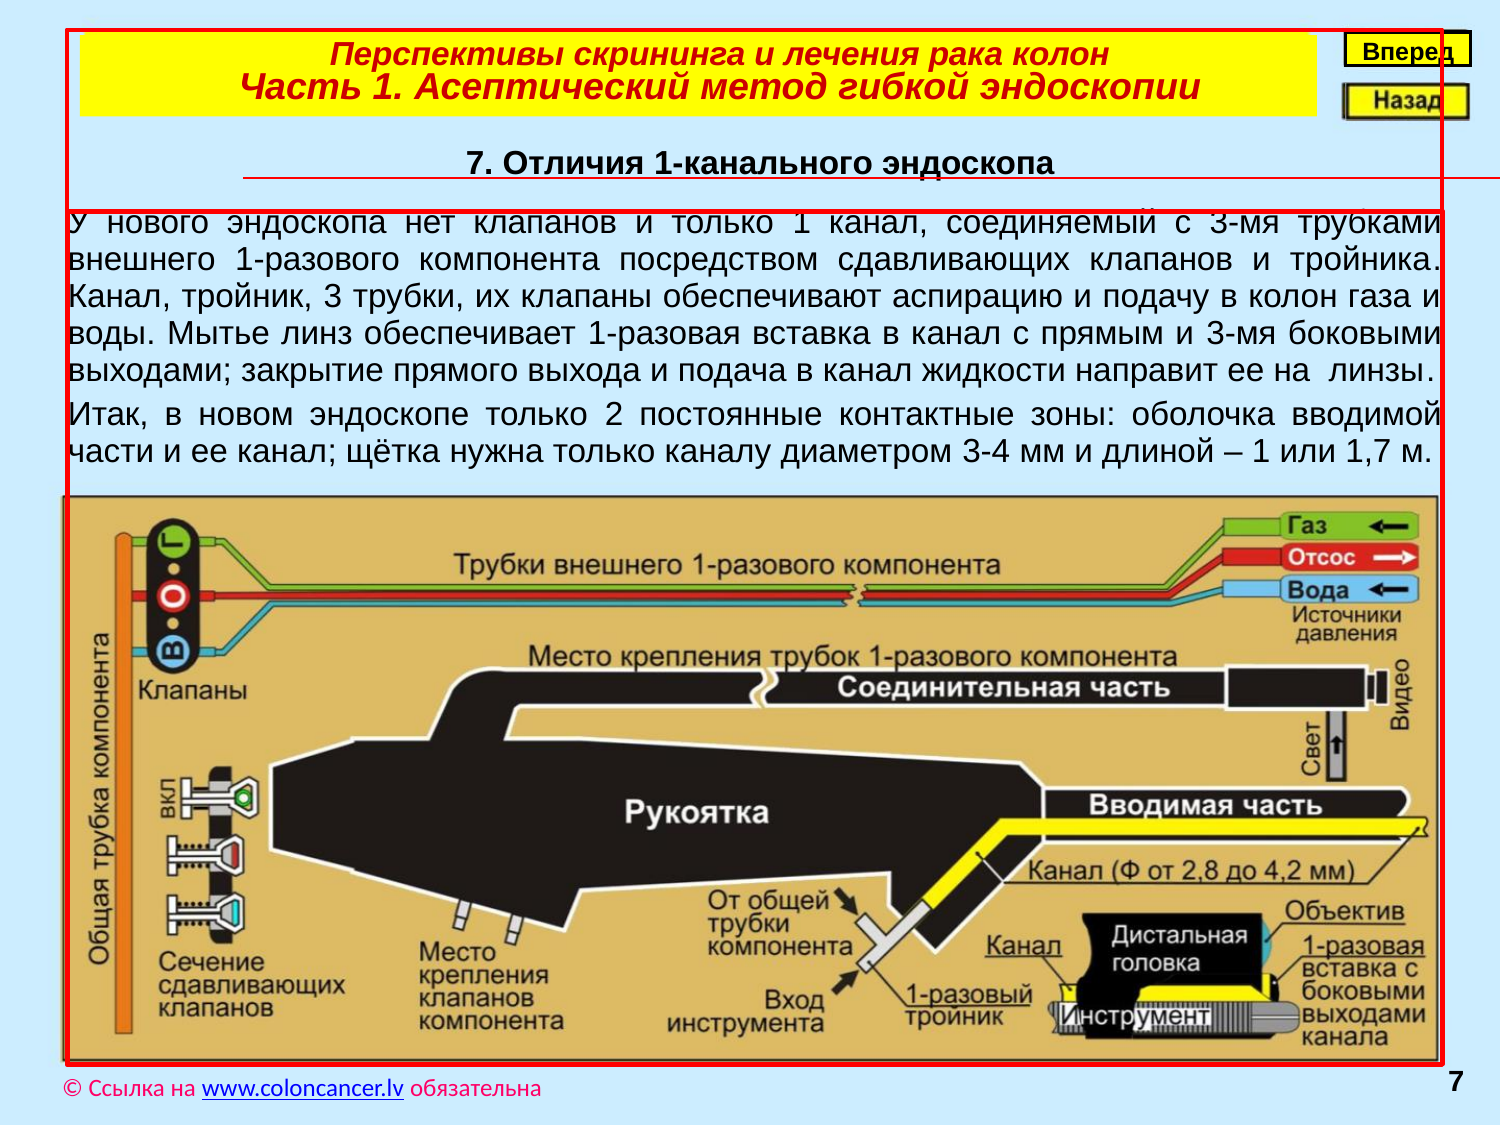

Вперед
Перспективы скрининга и лечения рака колон
Часть 1. Асептический метод гибкой эндоскопии

7. Отличия 1-канального эндоскопа
У нового эндоскопа нет клапанов и только 1 канал, соединяемый с 3-мя трубками внешнего 1-разового компонента посредством сдавливающих клапанов и тройника. Канал, тройник, 3 трубки, их клапаны обеспечивают аспирацию и подачу в колон газа и воды. Мытье линз обеспечивает 1-разовая вставка в канал с прямым и 3-мя боковыми выходами; закрытие прямого выхода и подача в канал жидкости направит ее на  линзы.
Итак, в новом эндоскопе только 2 постоянные контактные зоны: оболочка вводимой части и ее канал; щётка нужна только каналу диаметром 3-4 мм и длиной – 1 или 1,7 м.

7
© Ссылка на www.coloncancer.lv обязательна